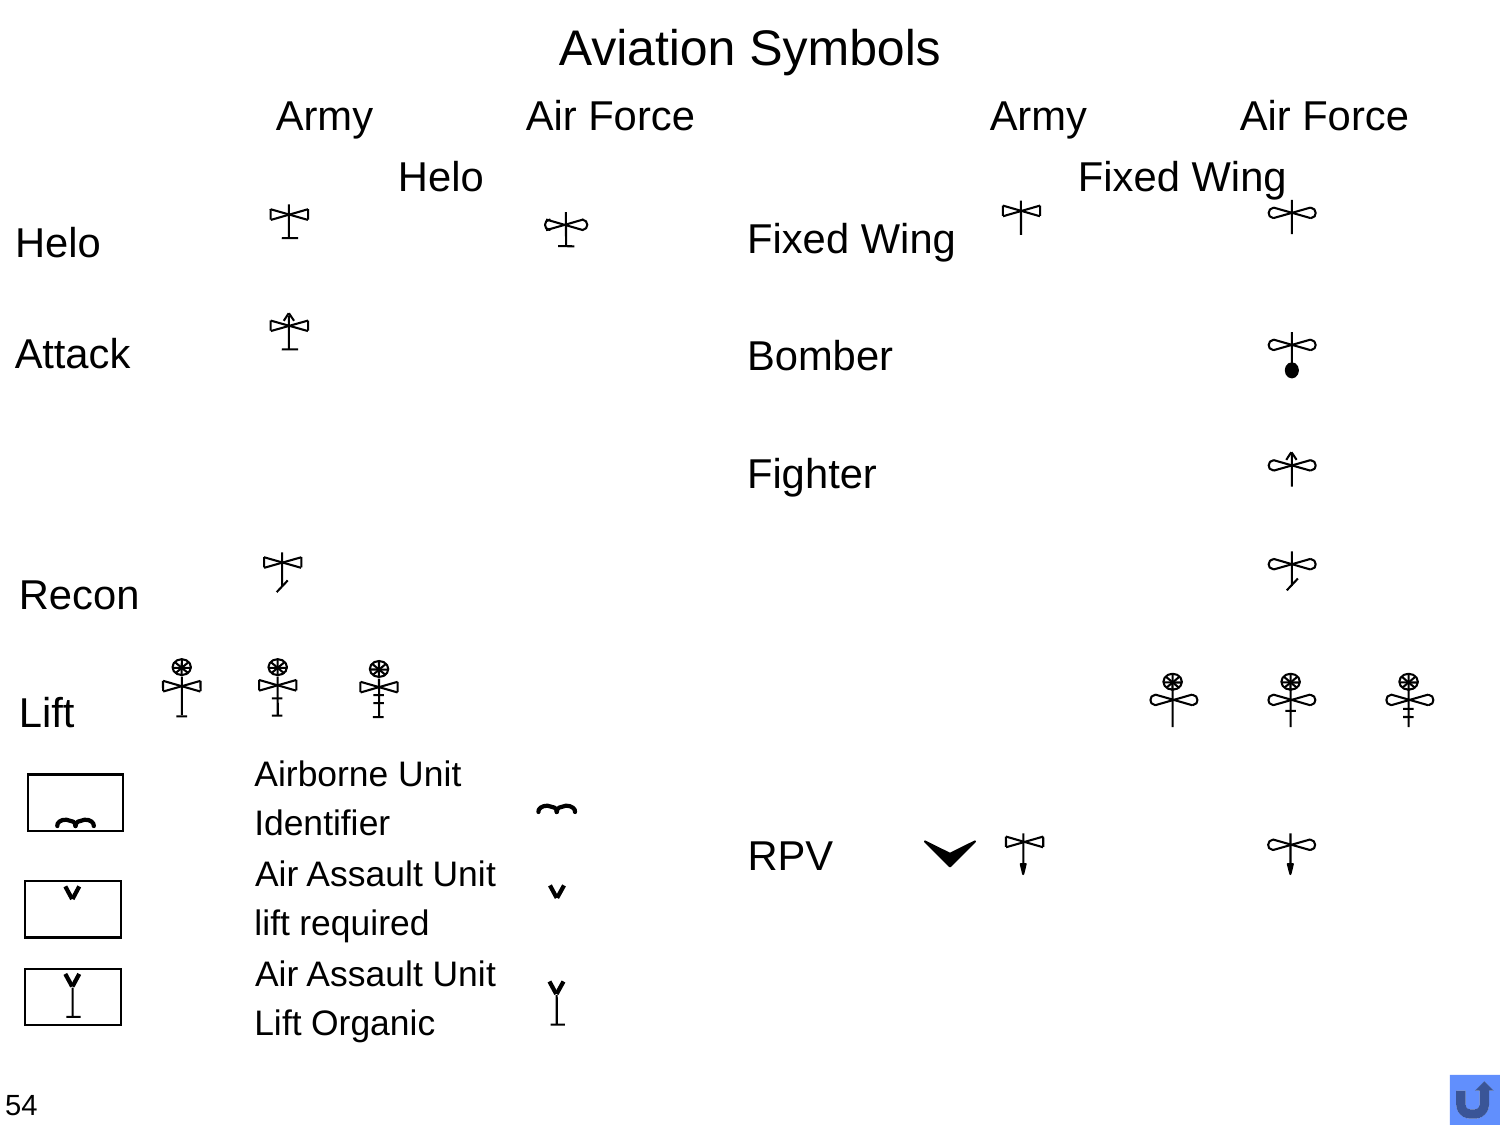

Aviation Symbols
Army
Air Force
Army
Air Force
Helo
Fixed Wing

Fixed Wing
Helo

Attack
Bomber

Fighter

Recon

Lift
Airborne Unit

Identifier

RPV

Air Assault Unit

lift required
Air Assault Unit

Lift Organic
54